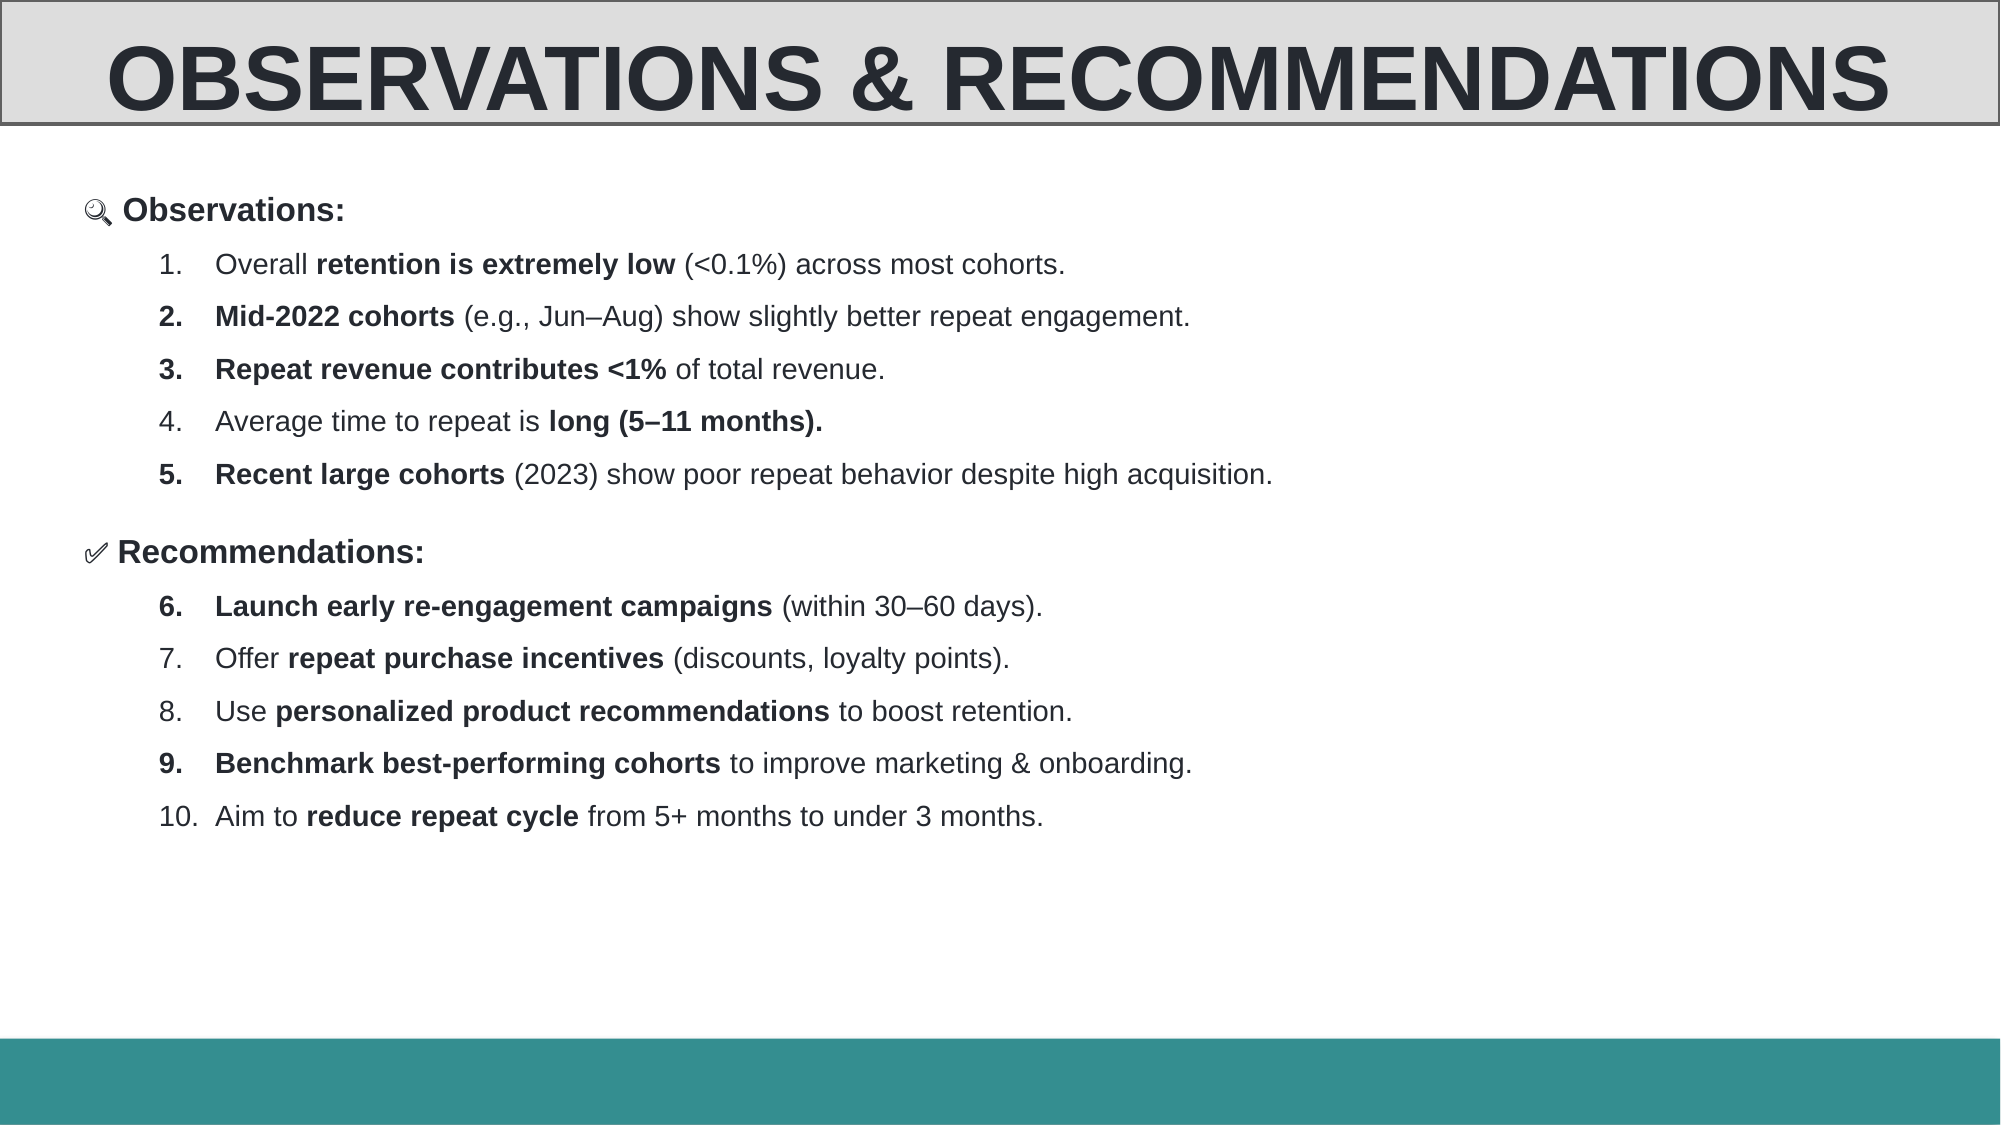

OBSERVATIONS & RECOMMENDATIONS
🔍 Observations:
Overall retention is extremely low (<0.1%) across most cohorts.
Mid-2022 cohorts (e.g., Jun–Aug) show slightly better repeat engagement.
Repeat revenue contributes <1% of total revenue.
Average time to repeat is long (5–11 months).
Recent large cohorts (2023) show poor repeat behavior despite high acquisition.
✅ Recommendations:
Launch early re-engagement campaigns (within 30–60 days).
Offer repeat purchase incentives (discounts, loyalty points).
Use personalized product recommendations to boost retention.
Benchmark best-performing cohorts to improve marketing & onboarding.
Aim to reduce repeat cycle from 5+ months to under 3 months.